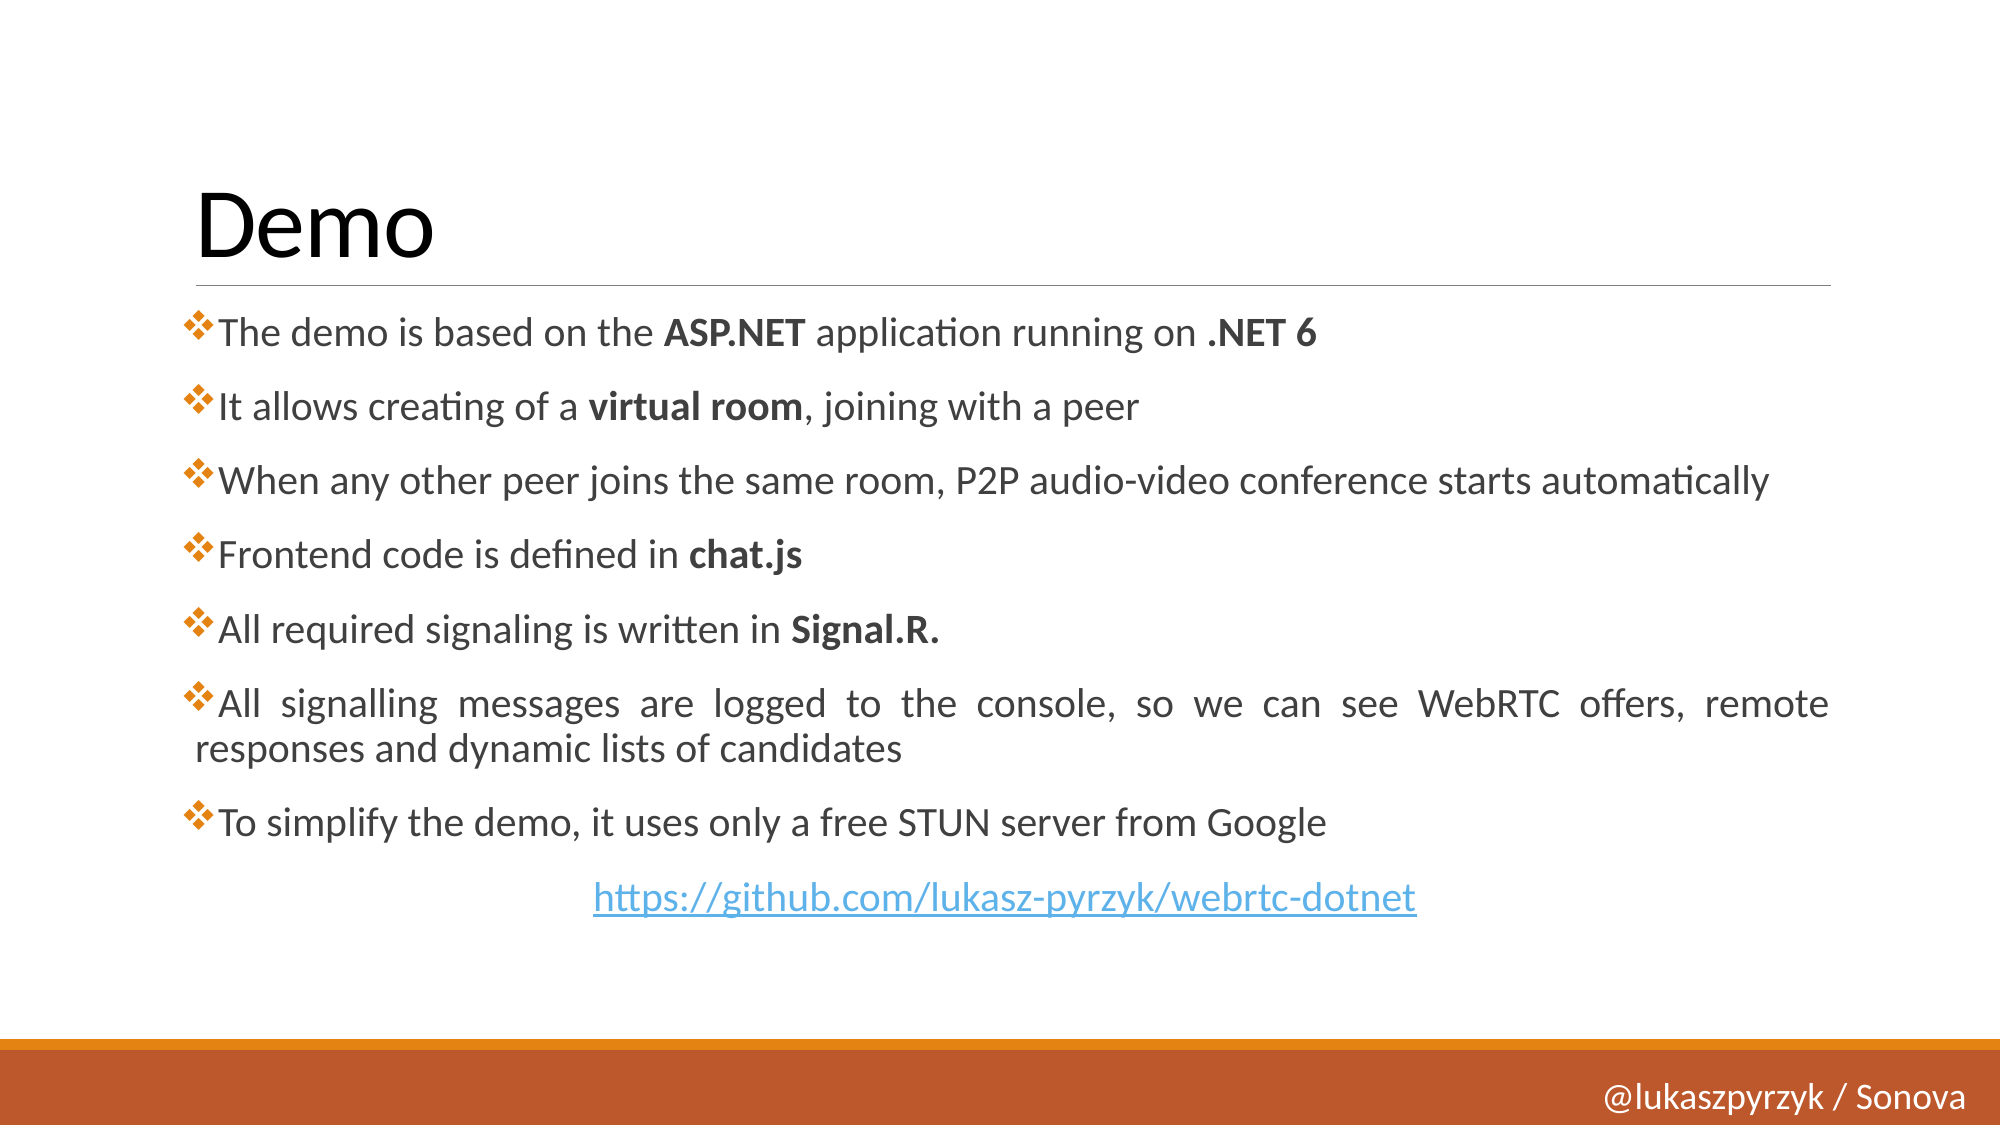

# Demo
The demo is based on the ASP.NET application running on .NET 6
It allows creating of a virtual room, joining with a peer
When any other peer joins the same room, P2P audio-video conference starts automatically
Frontend code is defined in chat.js
All required signaling is written in Signal.R.
All signalling messages are logged to the console, so we can see WebRTC offers, remote responses and dynamic lists of candidates
To simplify the demo, it uses only a free STUN server from Google
https://github.com/lukasz-pyrzyk/webrtc-dotnet

@lukaszpyrzyk / Sonova